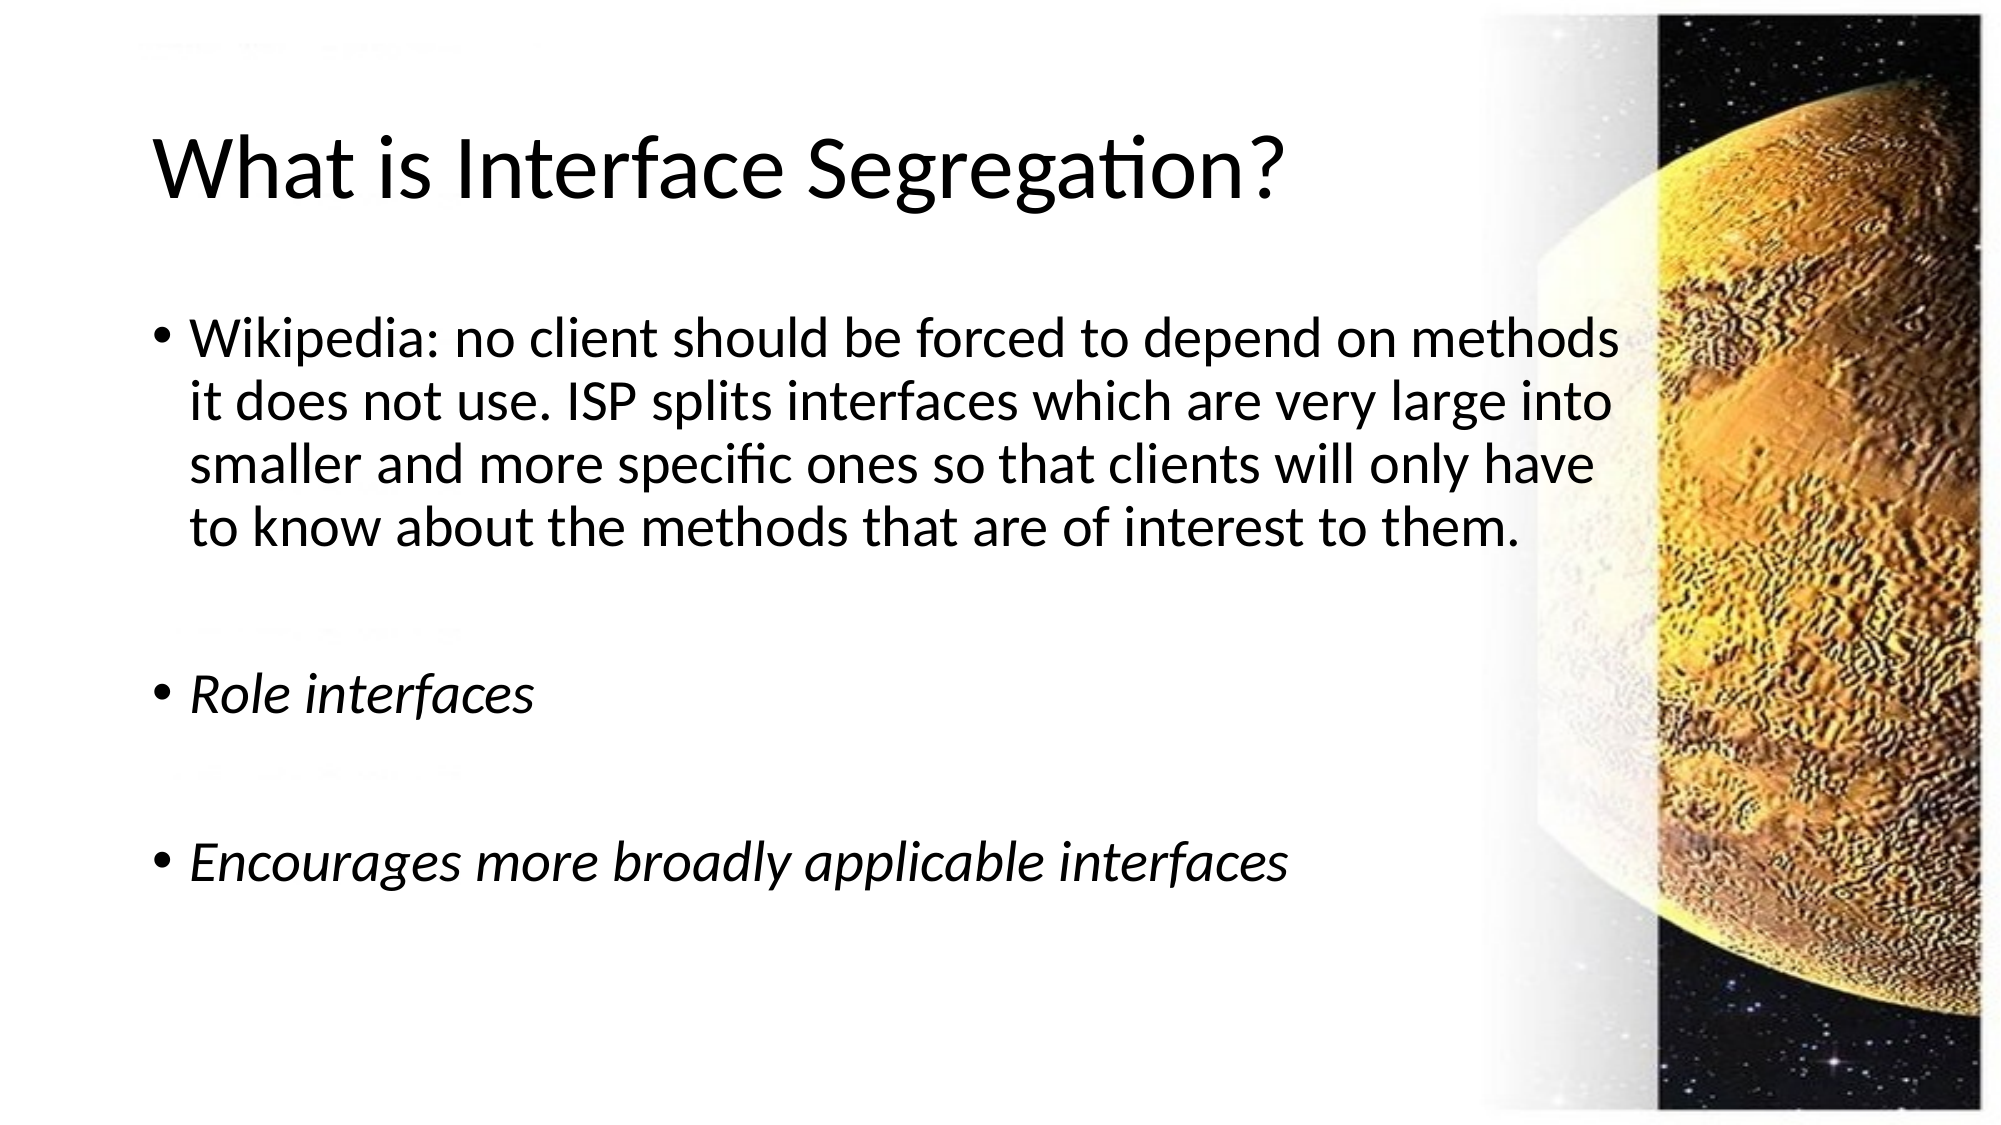

# What is Interface Segregation?
Wikipedia: no client should be forced to depend on methods it does not use. ISP splits interfaces which are very large into smaller and more specific ones so that clients will only have to know about the methods that are of interest to them.

Role interfaces

Encourages more broadly applicable interfaces